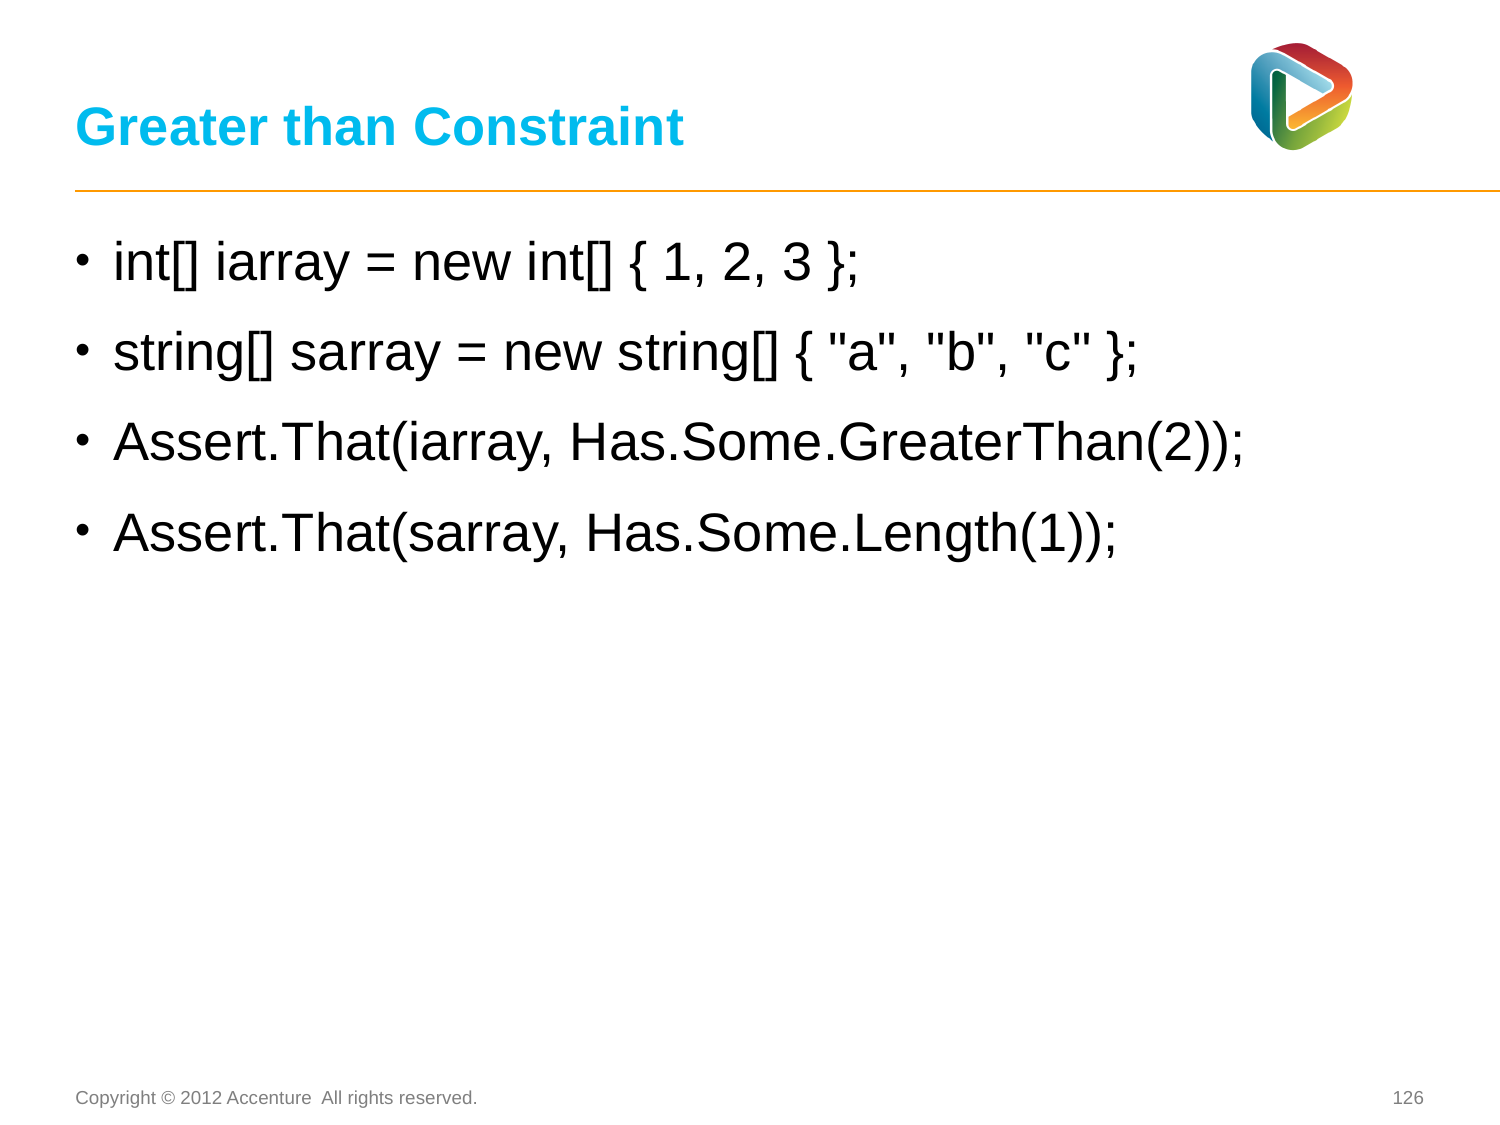

# Greater than Constraint
int[] iarray = new int[] { 1, 2, 3 };
string[] sarray = new string[] { "a", "b", "c" };
Assert.That(iarray, Has.Some.GreaterThan(2));
Assert.That(sarray, Has.Some.Length(1));